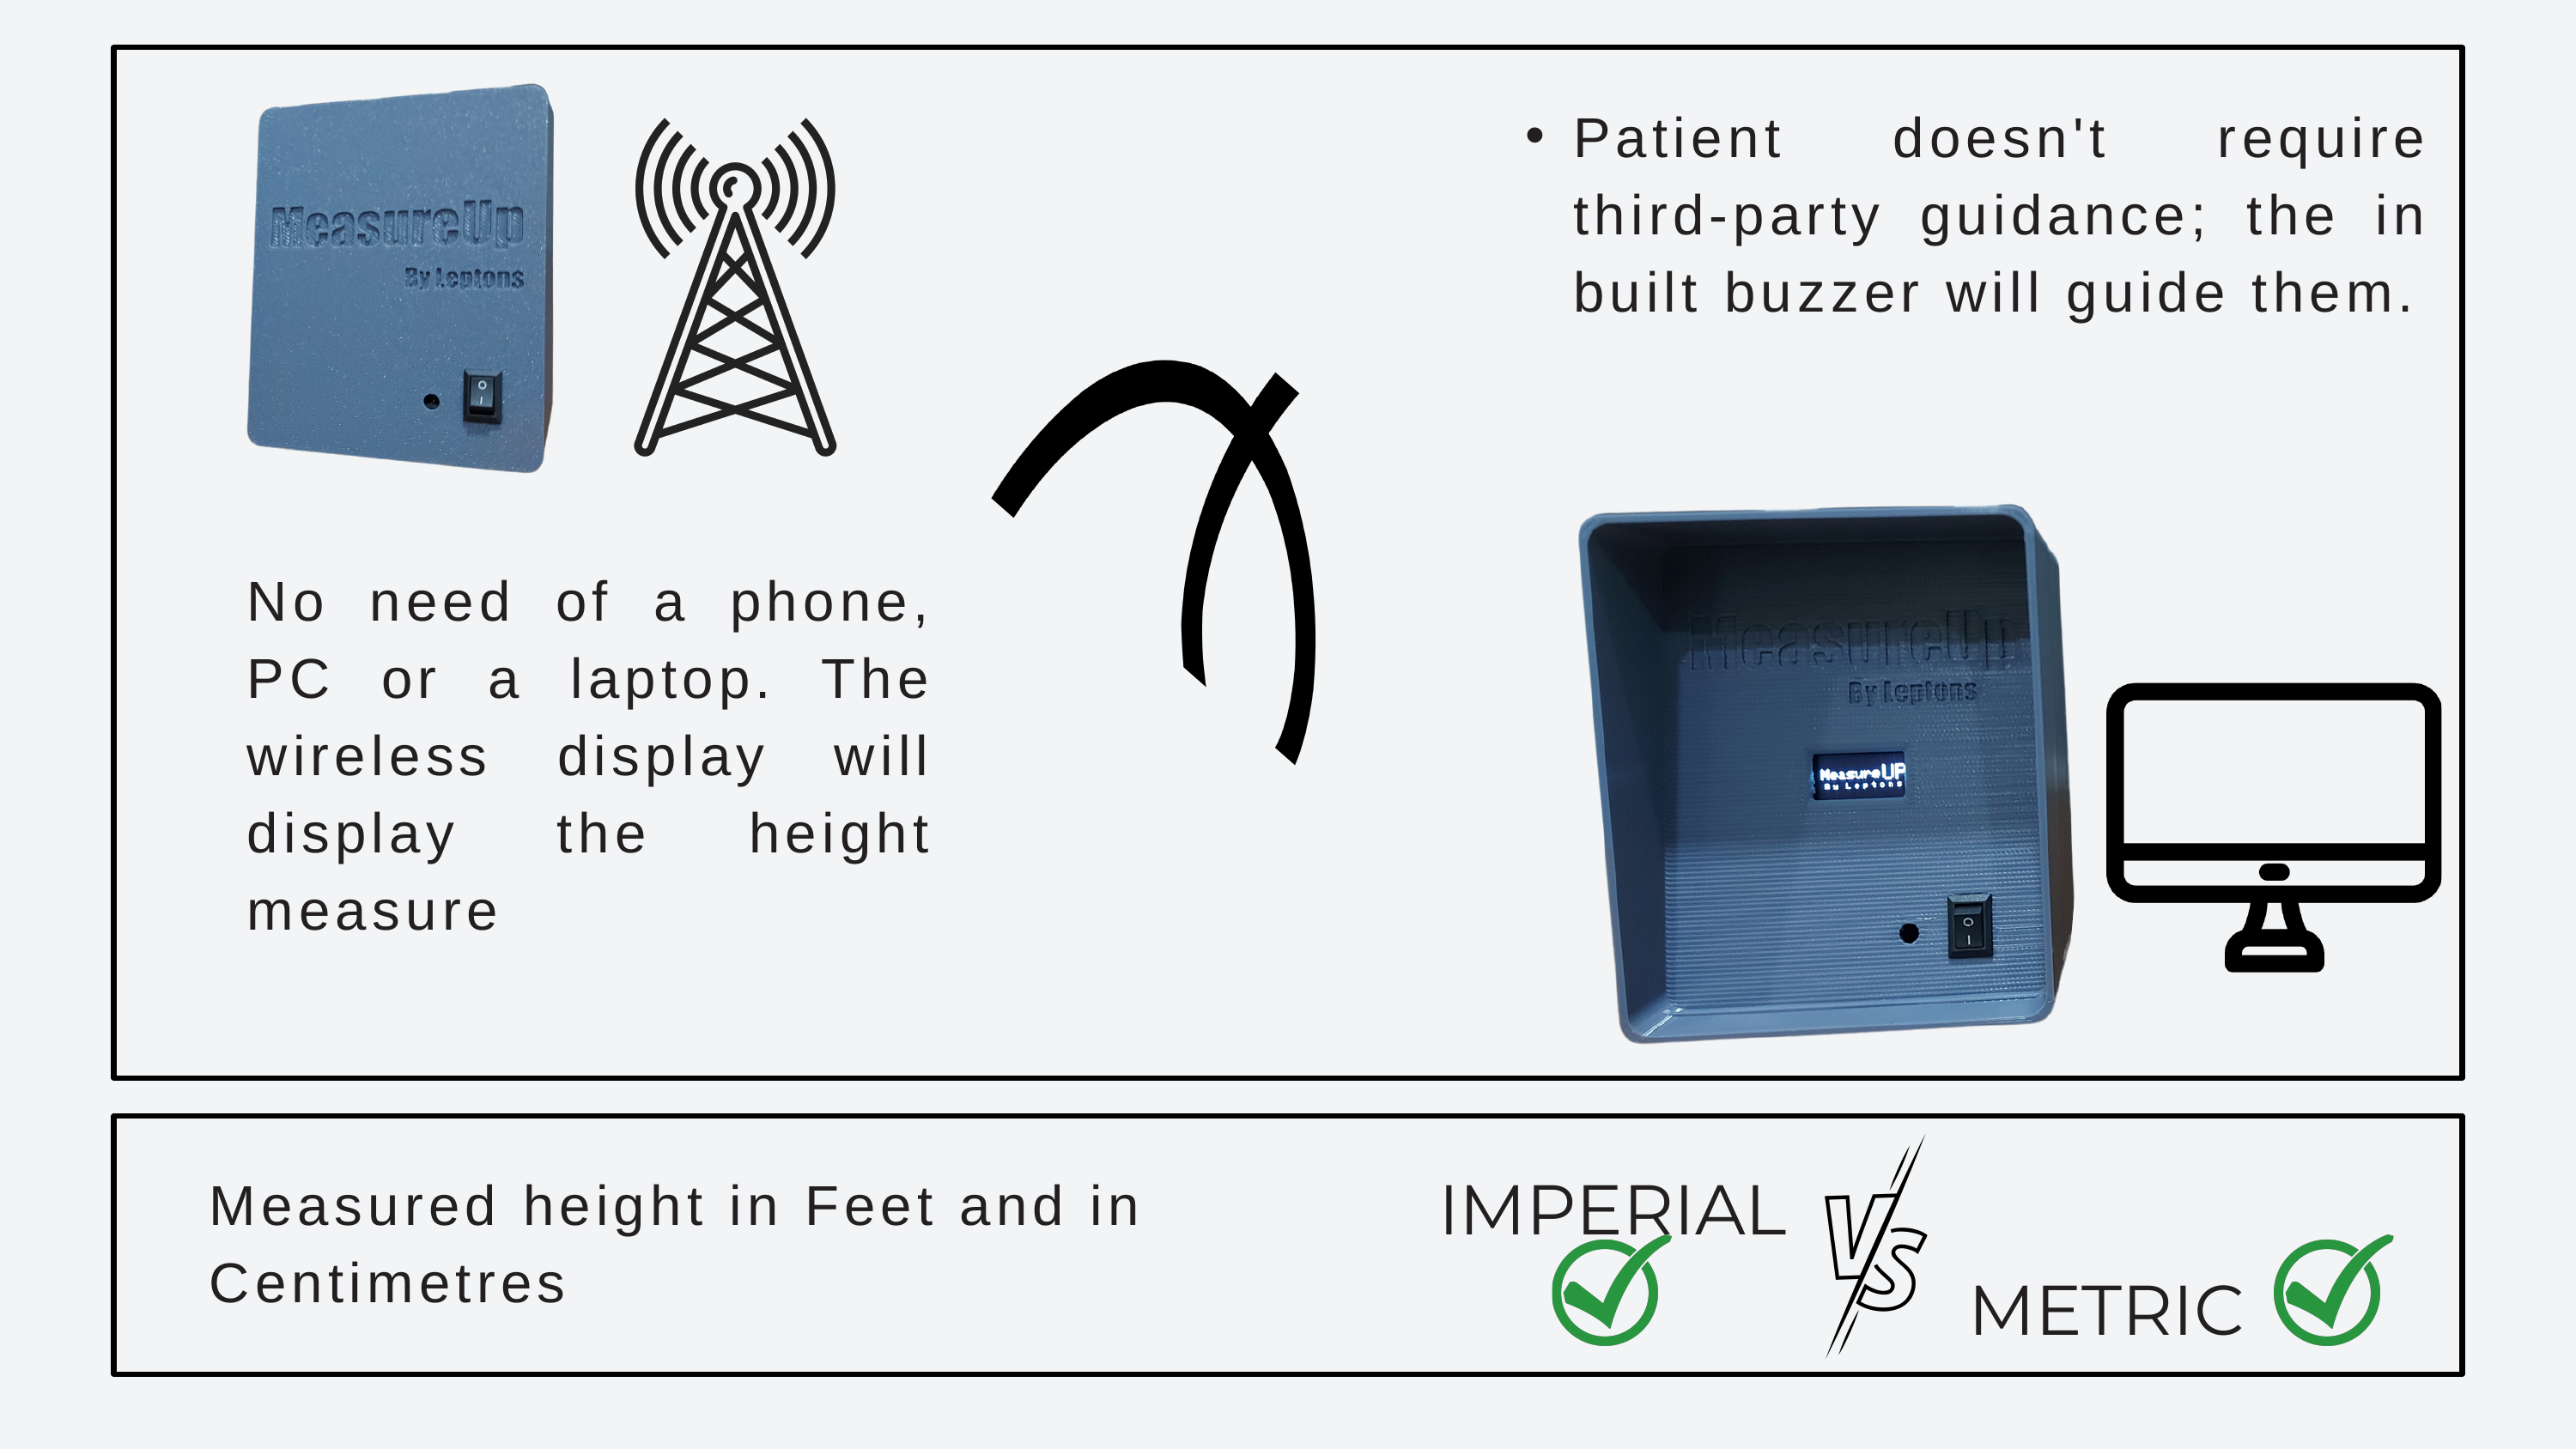

Patient doesn't require third-party guidance; the in built buzzer will guide them.

No need of a phone, PC or a laptop. The wireless display will display the height measure

 IMPERIAL
Measured height in Feet and in Centimetres

METRIC